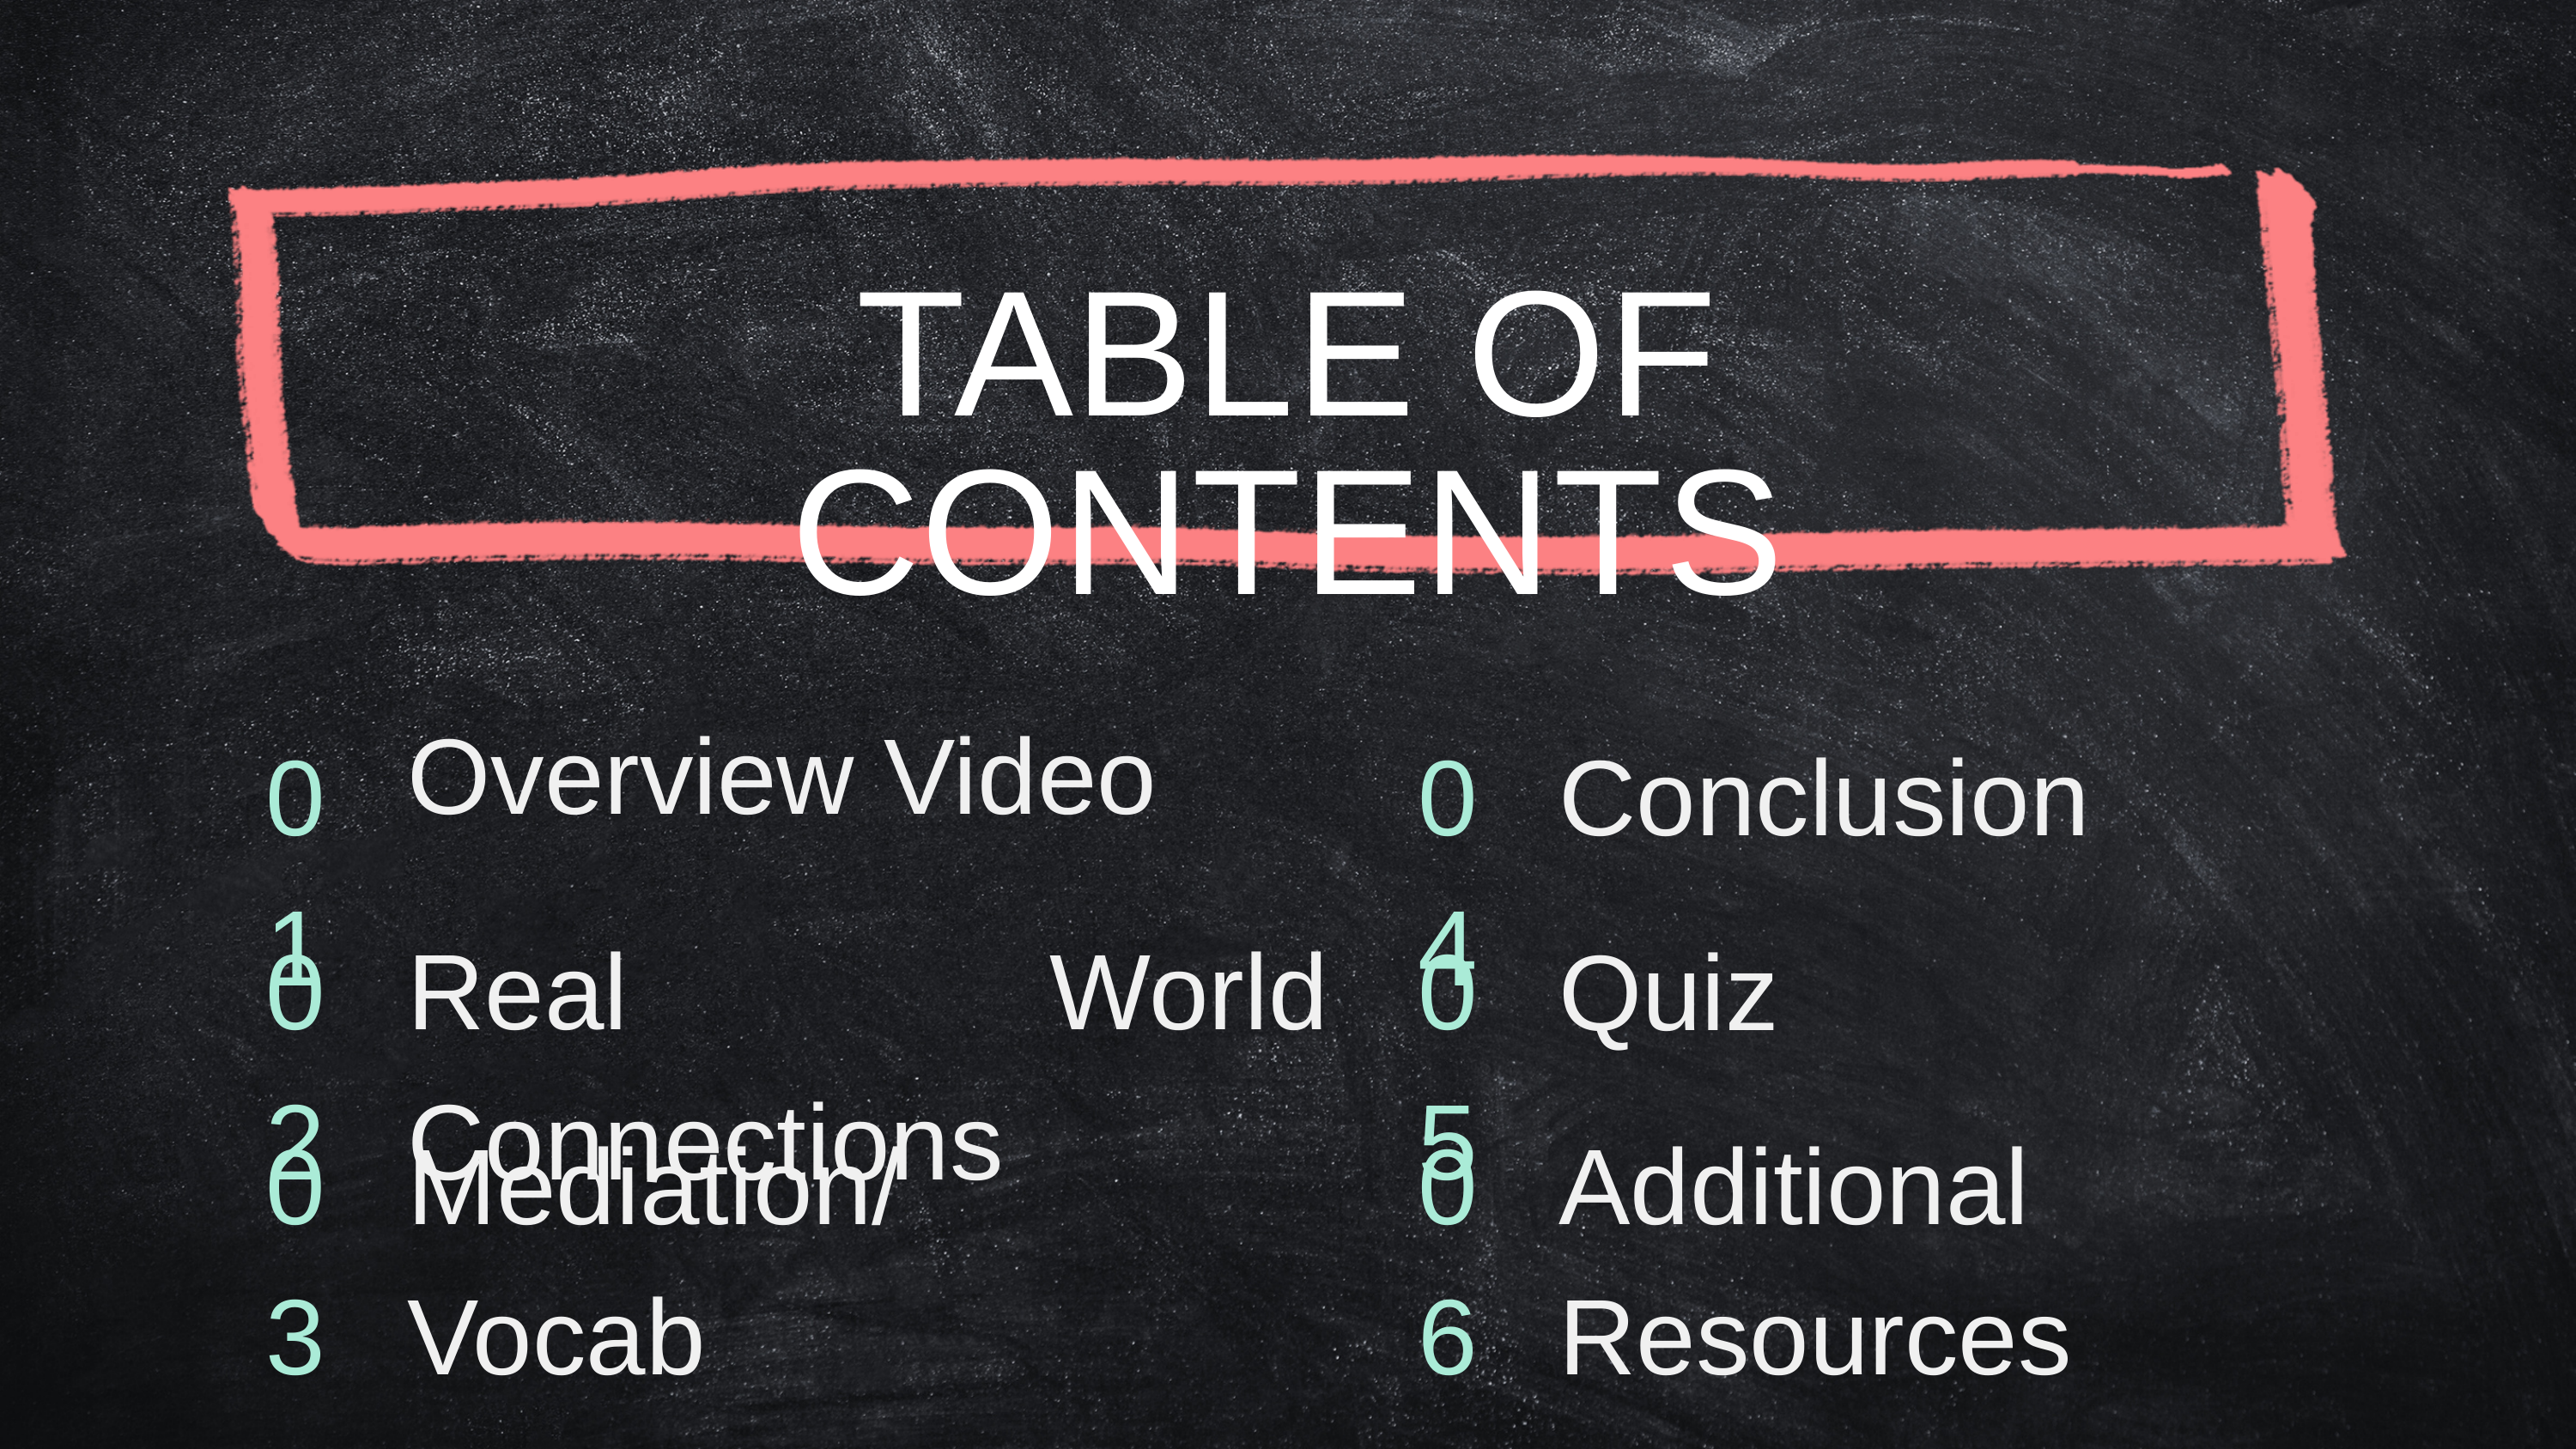

TABLE OF CONTENTS
01
Overview Video

04
Conclusion
02
Real World Connections
05
Quiz
03
Mediation/Vocab
06
Additional Resources